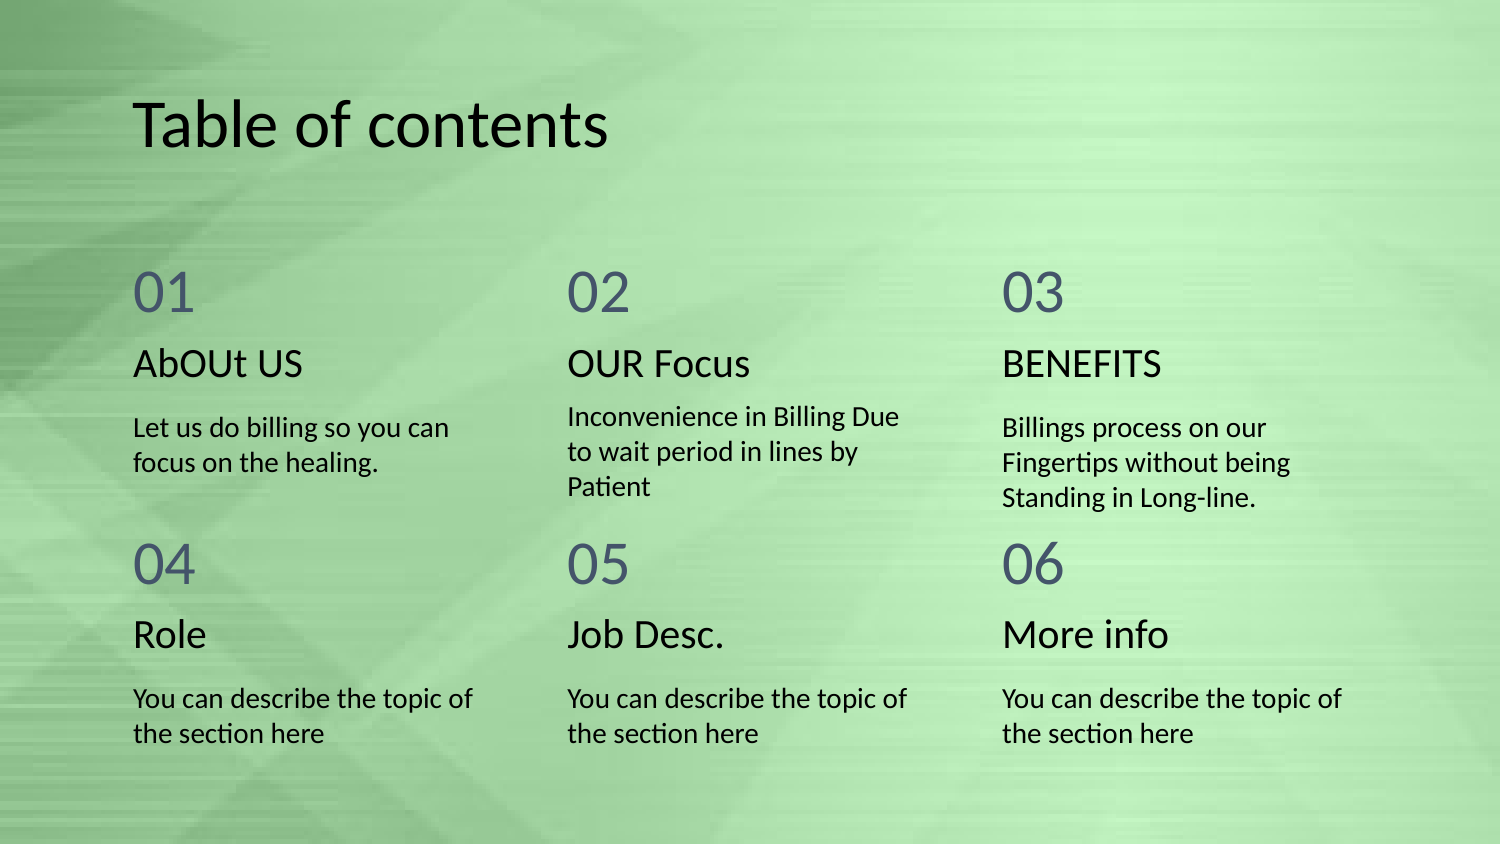

# Table of contents
01
02
03
AbOUt US
OUR Focus
BENEFITS
Inconvenience in Billing Due to wait period in lines by Patient
Let us do billing so you can focus on the healing.
Billings process on our Fingertips without being Standing in Long-line.
04
05
06
Role
Job Desc.
More info
You can describe the topic of the section here
You can describe the topic of the section here
You can describe the topic of the section here